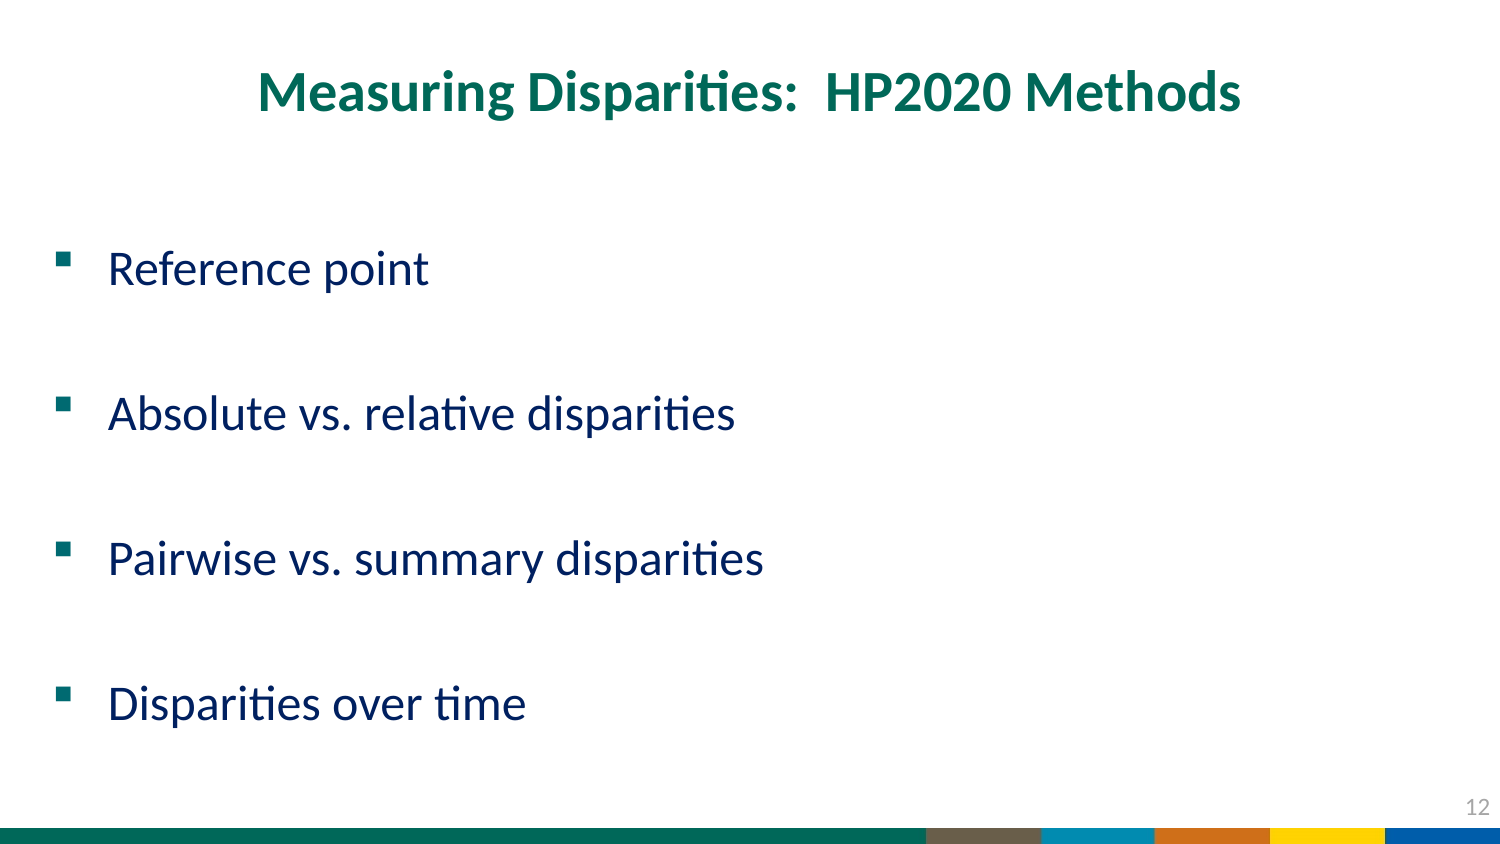

Measuring Disparities:  HP2020 Methods
Reference point
Absolute vs. relative disparities
Pairwise vs. summary disparities
Disparities over time
12